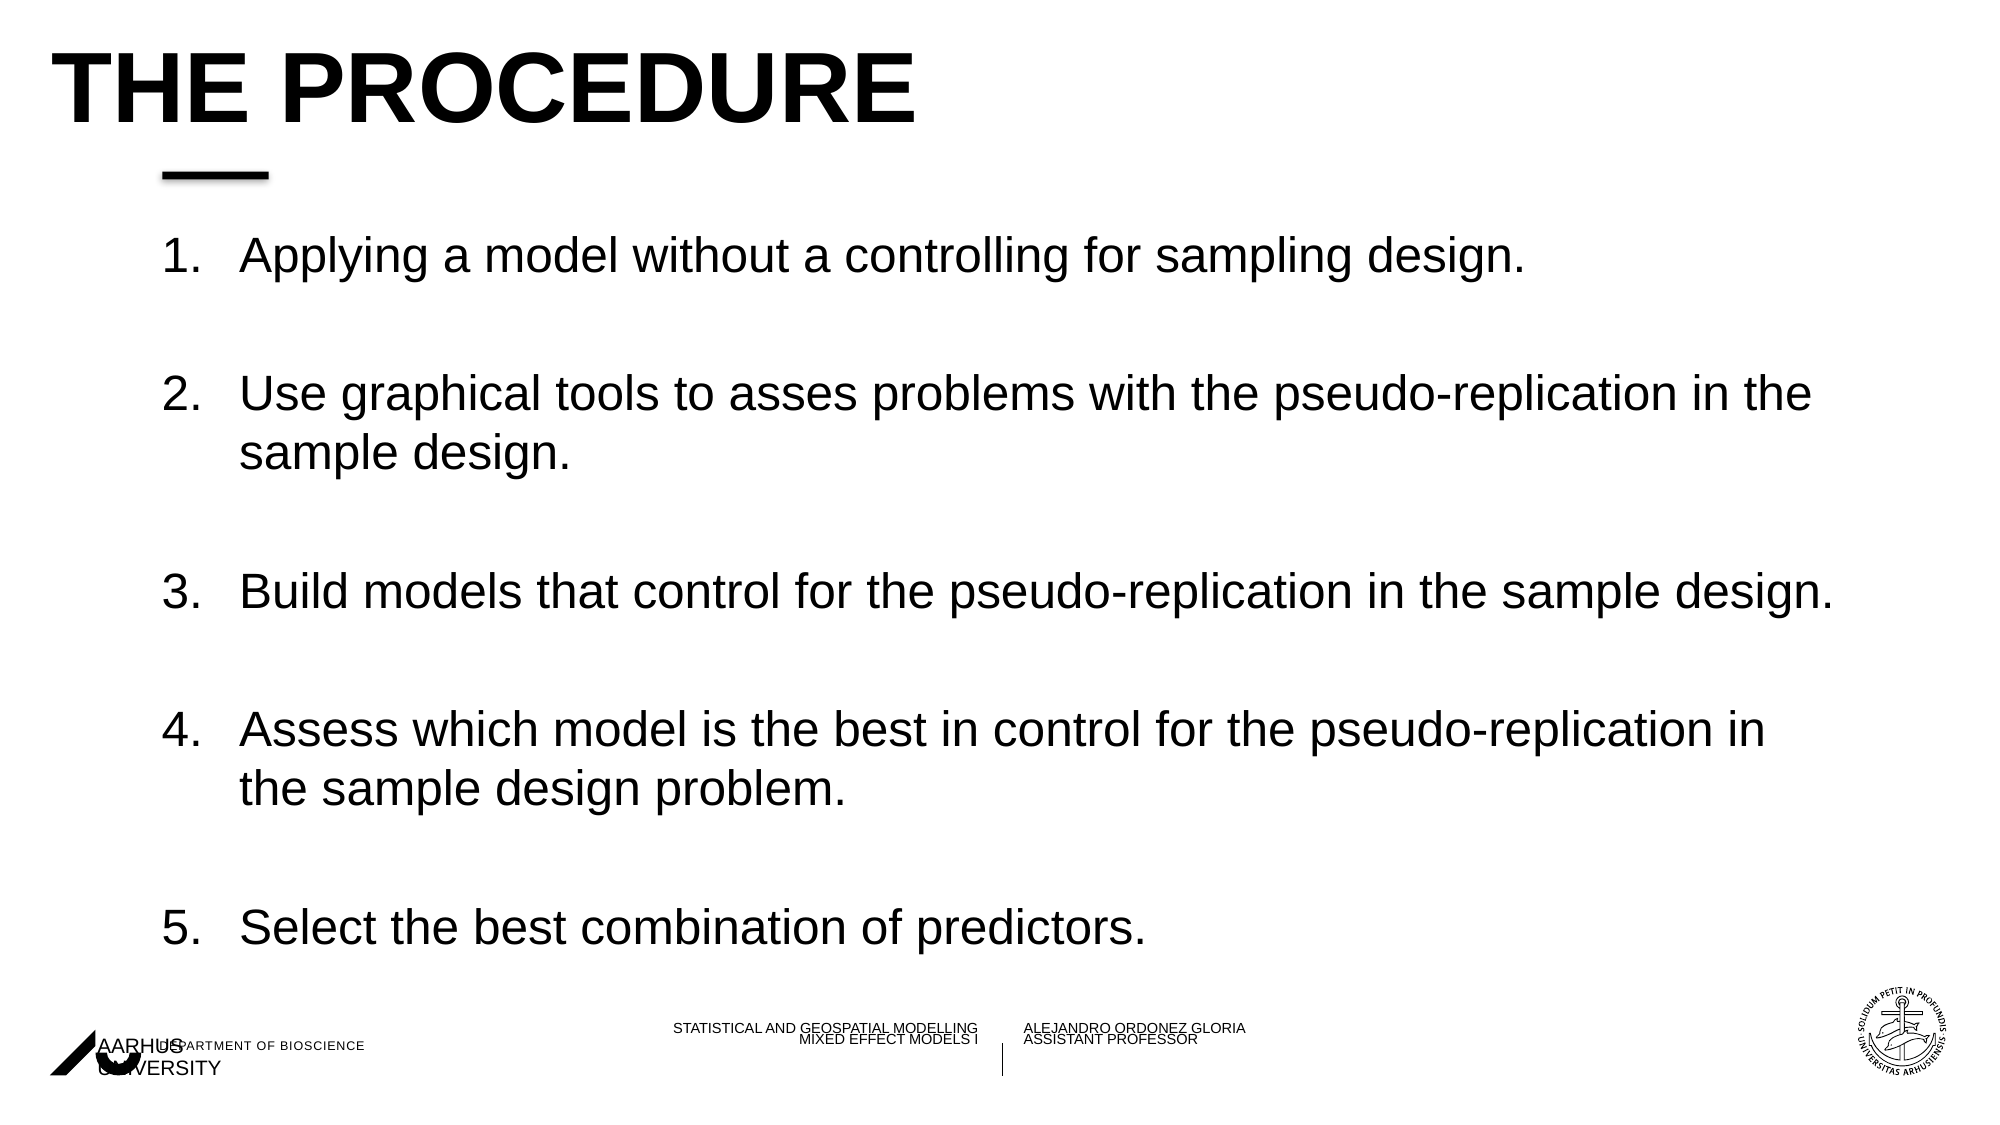

# The procedure
Applying a model without a controlling for sampling design.

Use graphical tools to asses problems with the pseudo-replication in the sample design.

Build models that control for the pseudo-replication in the sample design.

Assess which model is the best in control for the pseudo-replication in the sample design problem.

Select the best combination of predictors.